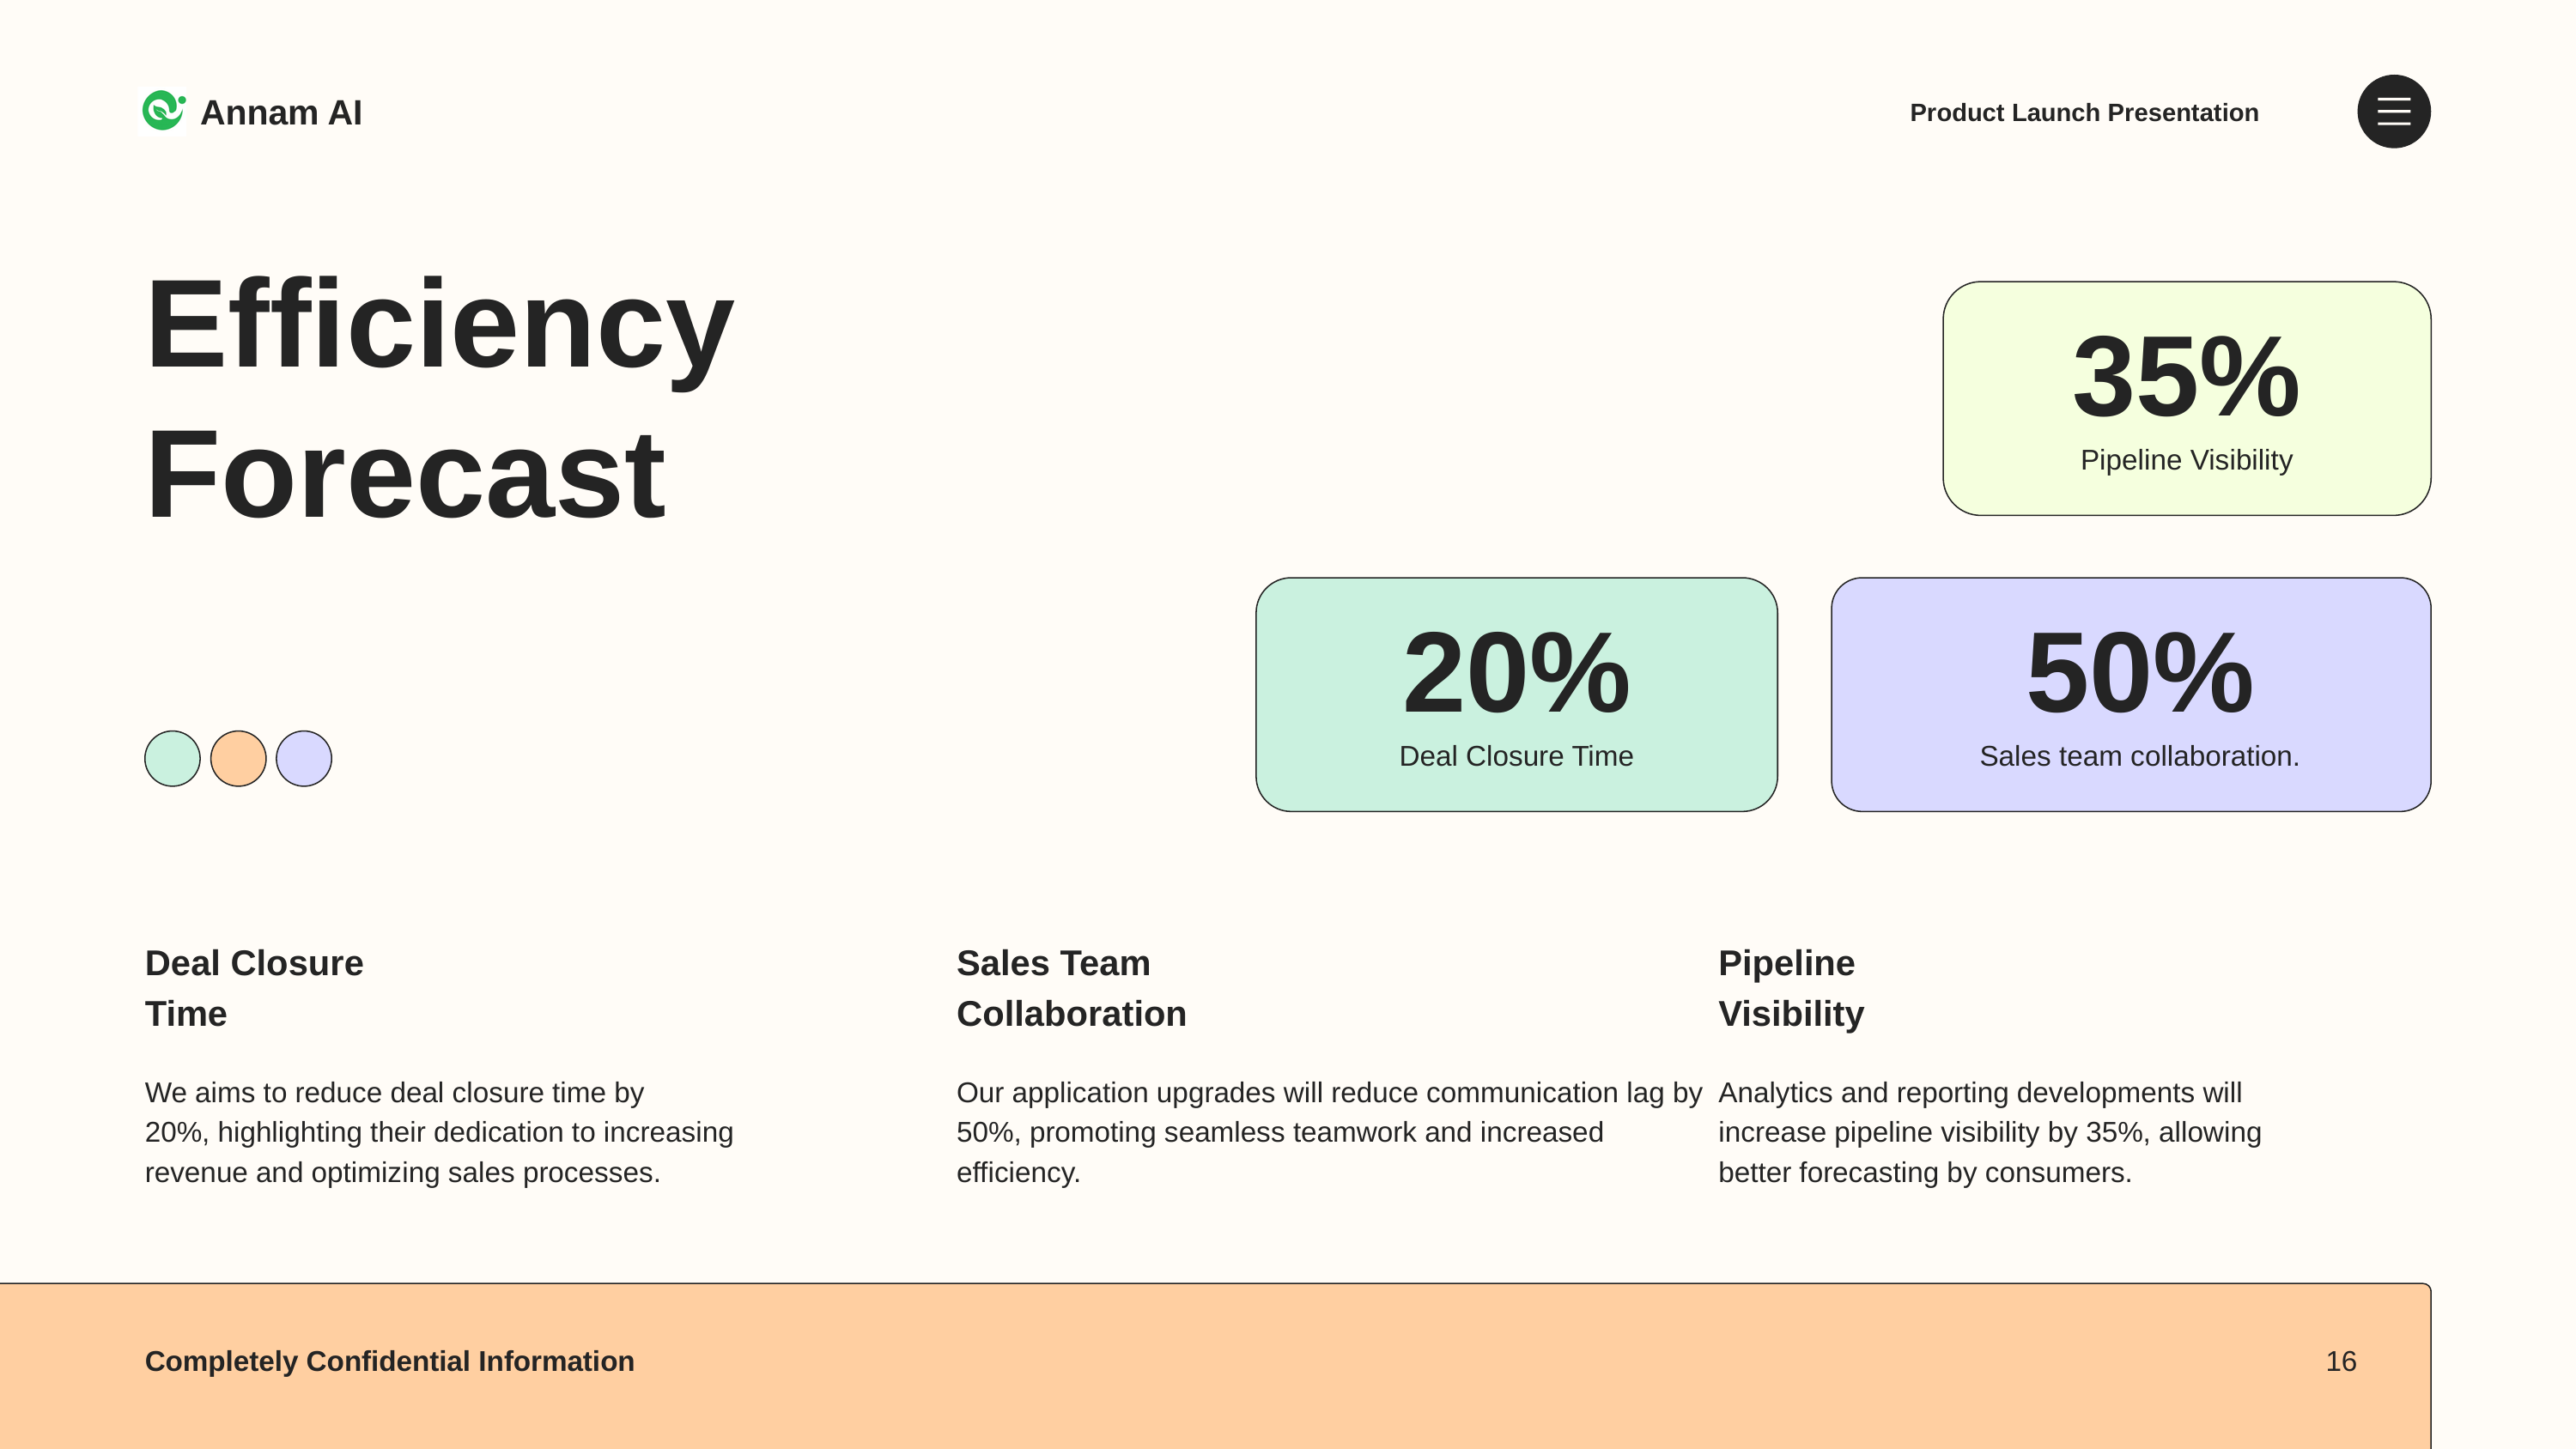

Annam AI

Product Launch Presentation

Efficiency
Forecast

35%
Pipeline Visibility

20%
50%

Deal Closure Time
Sales team collaboration.
Deal Closure
Time
Sales Team
Collaboration
Pipeline
Visibility
We aims to reduce deal closure time by
20%, highlighting their dedication to increasing
revenue and optimizing sales processes.
Our application upgrades will reduce communication lag by 50%, promoting seamless teamwork and increased efficiency.
Analytics and reporting developments will
increase pipeline visibility by 35%, allowing
better forecasting by consumers.

Completely Confidential Information
16